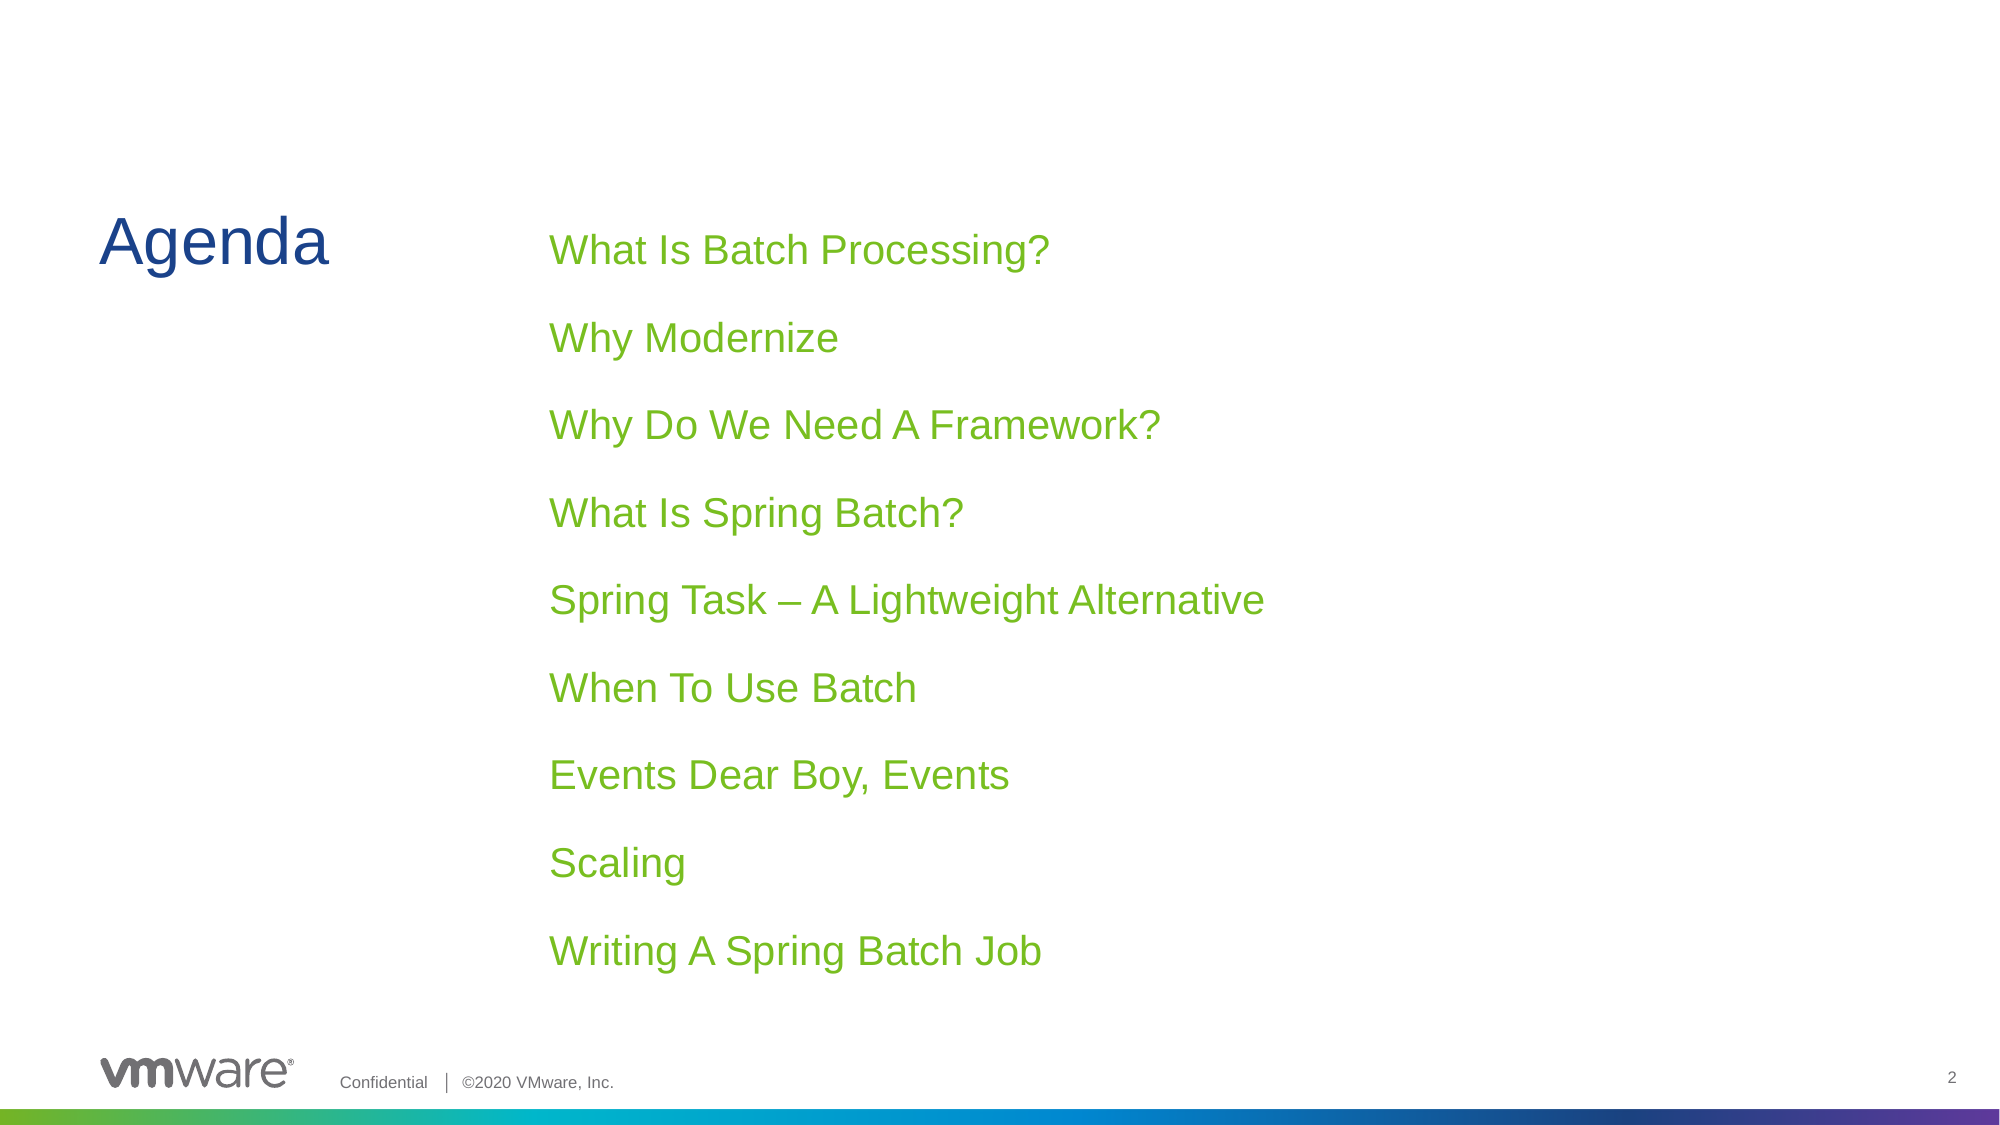

What Is Batch Processing?
Why Modernize
Why Do We Need A Framework?
What Is Spring Batch?
Spring Task – A Lightweight Alternative
When To Use Batch
Events Dear Boy, Events
Scaling
Writing A Spring Batch Job